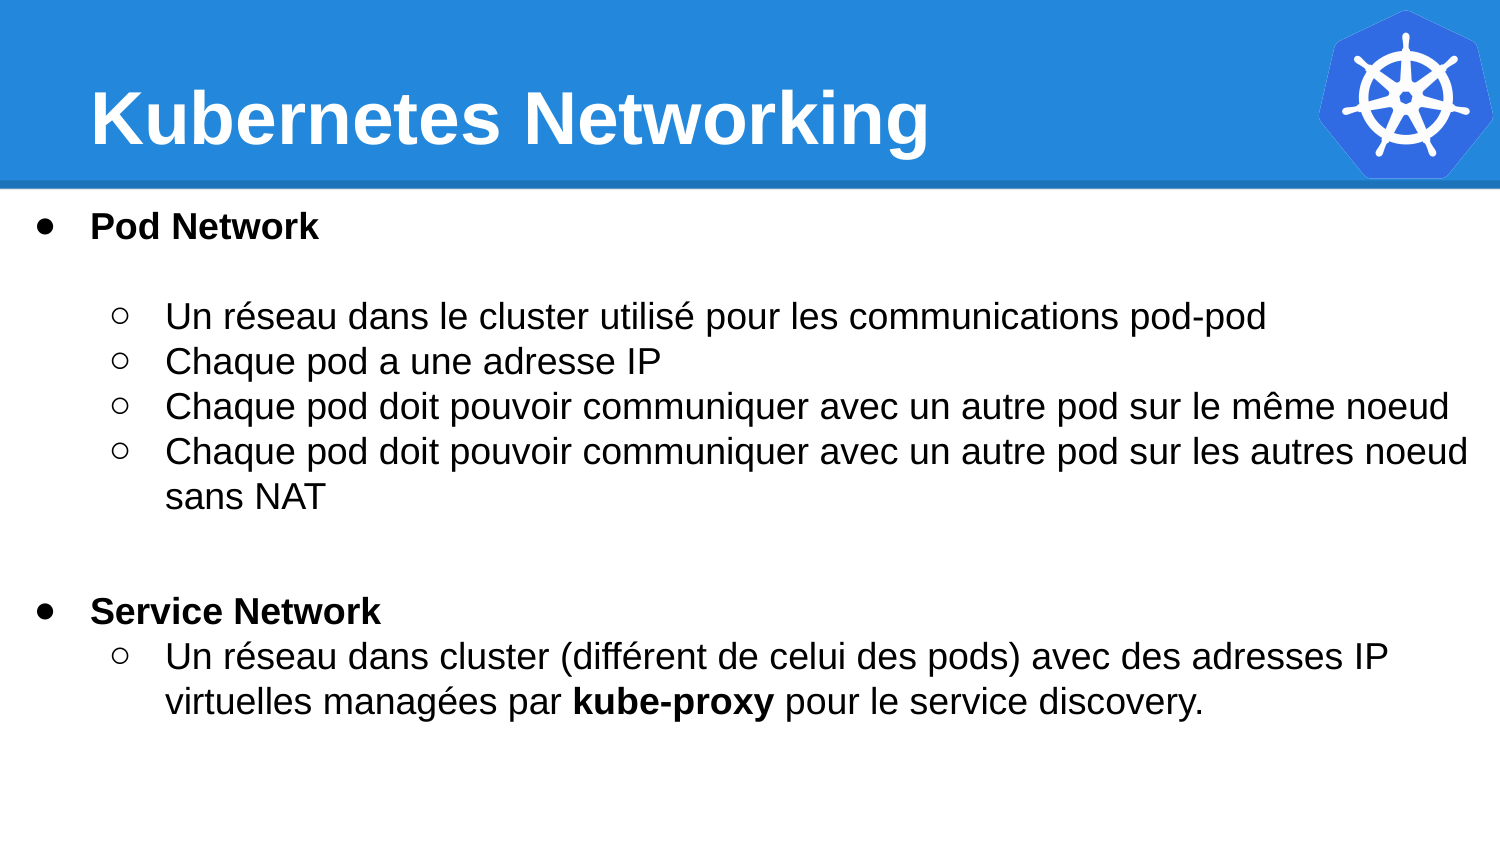

# Kubernetes Networking
Pod Network
Un réseau dans le cluster utilisé pour les communications pod-pod
Chaque pod a une adresse IP
Chaque pod doit pouvoir communiquer avec un autre pod sur le même noeud
Chaque pod doit pouvoir communiquer avec un autre pod sur les autres noeud sans NAT

Service Network
Un réseau dans cluster (différent de celui des pods) avec des adresses IP virtuelles managées par kube-proxy pour le service discovery.